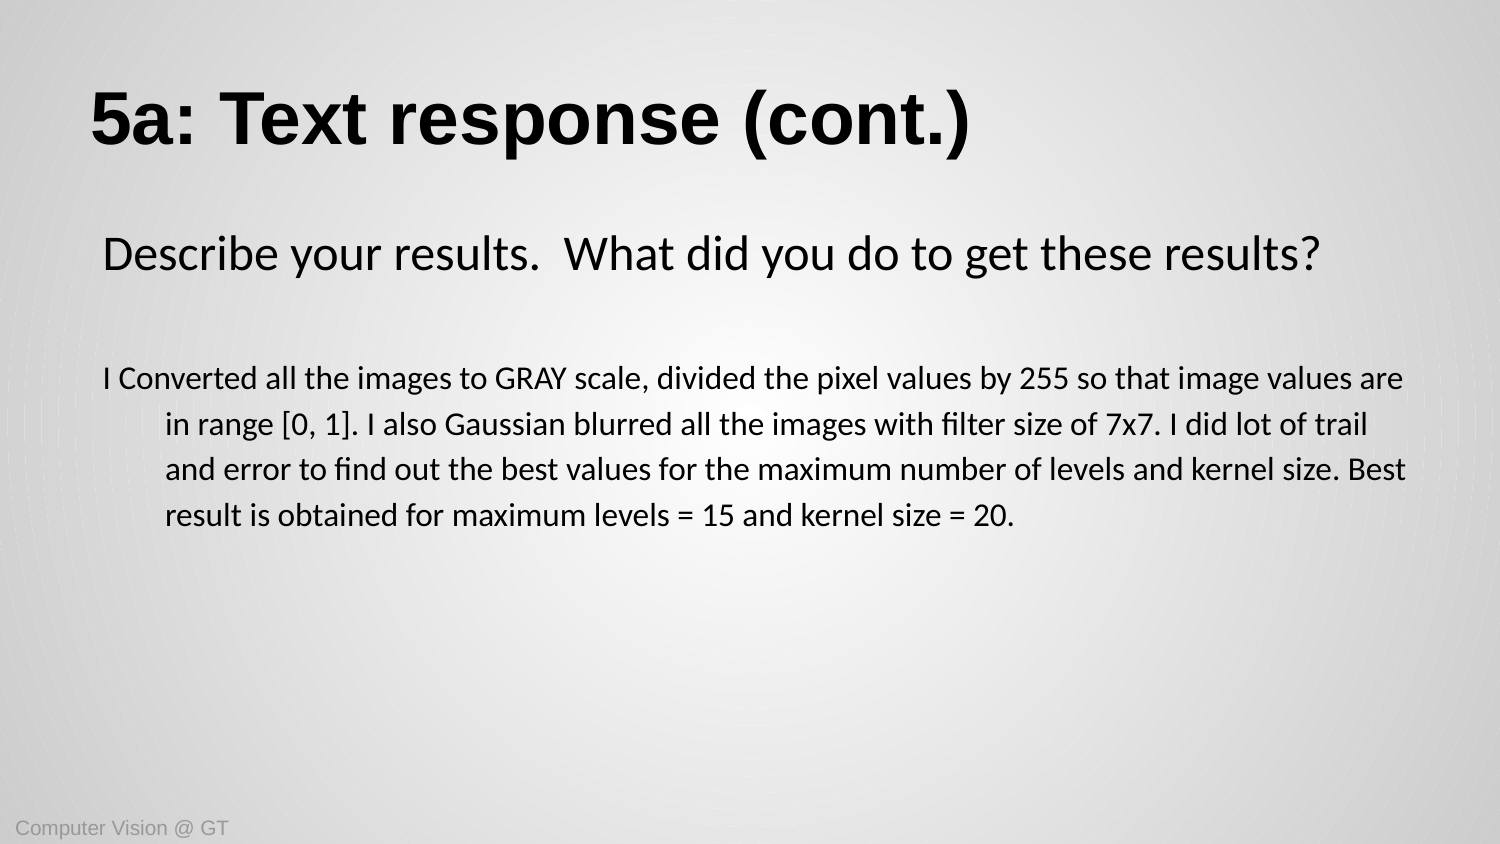

# 5a: Text response (cont.)
Describe your results.  What did you do to get these results?

I Converted all the images to GRAY scale, divided the pixel values by 255 so that image values are in range [0, 1]. I also Gaussian blurred all the images with filter size of 7x7. I did lot of trail and error to find out the best values for the maximum number of levels and kernel size. Best result is obtained for maximum levels = 15 and kernel size = 20.
Computer Vision @ GT